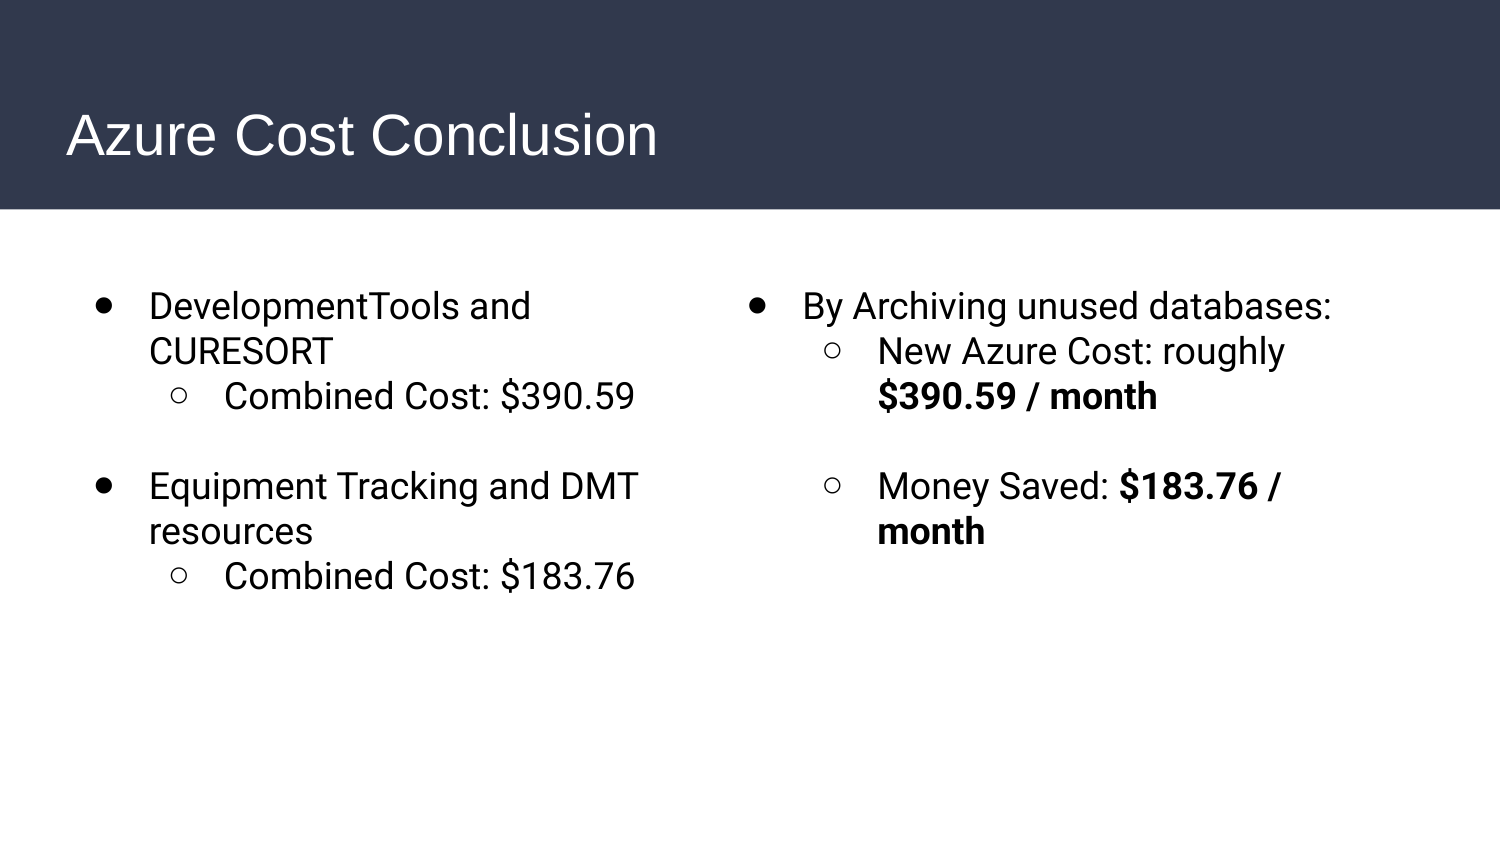

# Azure Cost Conclusion
DevelopmentTools and CURESORT
Combined Cost: $390.59

Equipment Tracking and DMT resources
Combined Cost: $183.76
By Archiving unused databases:
New Azure Cost: roughly $390.59 / month

Money Saved: $183.76 / month